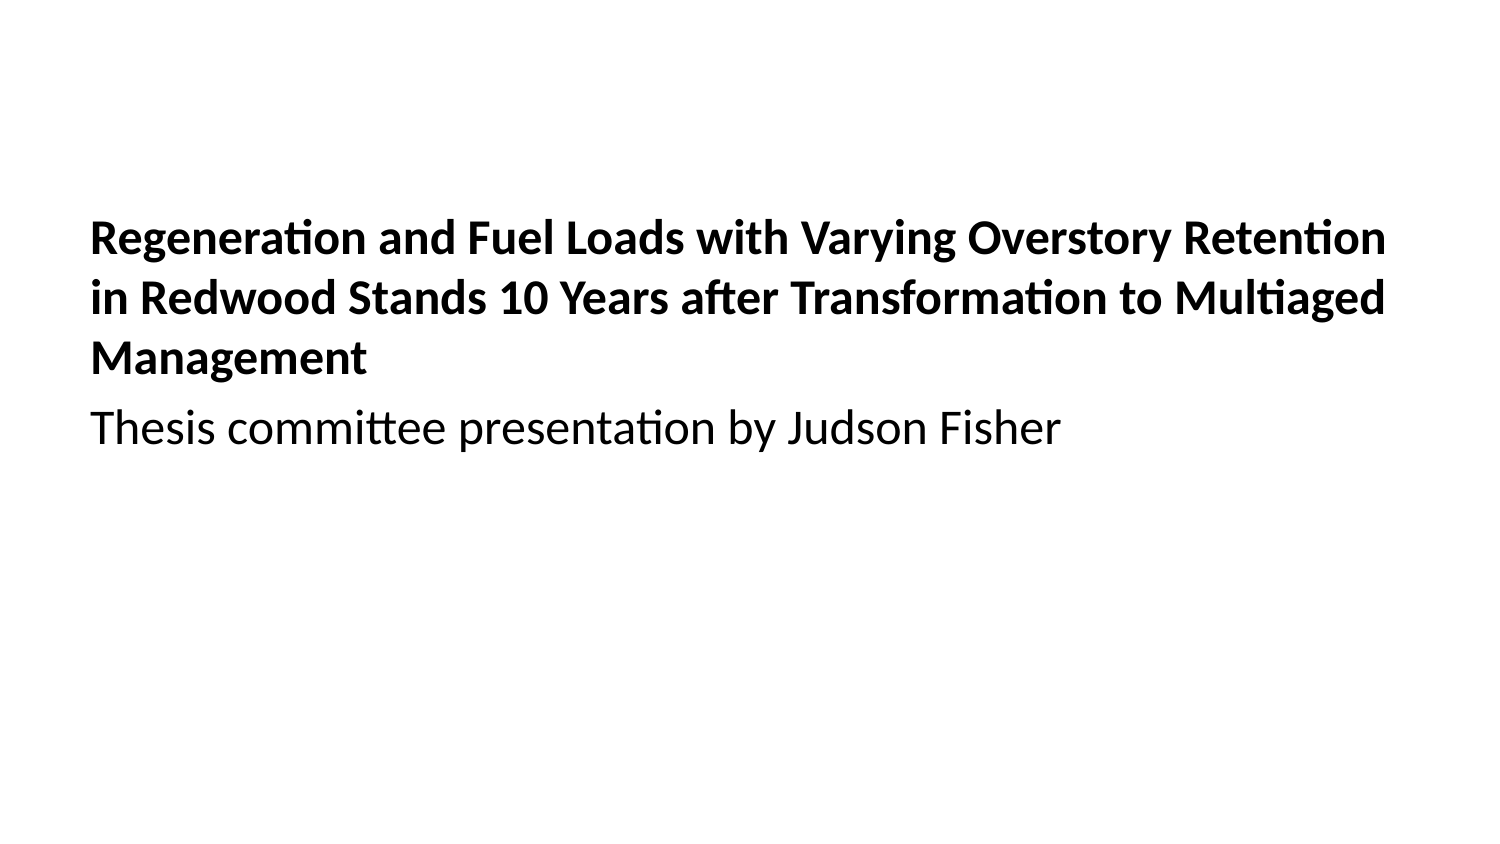

Regeneration and Fuel Loads with Varying Overstory Retention in Redwood Stands 10 Years after Transformation to Multiaged Management
Thesis committee presentation by Judson Fisher